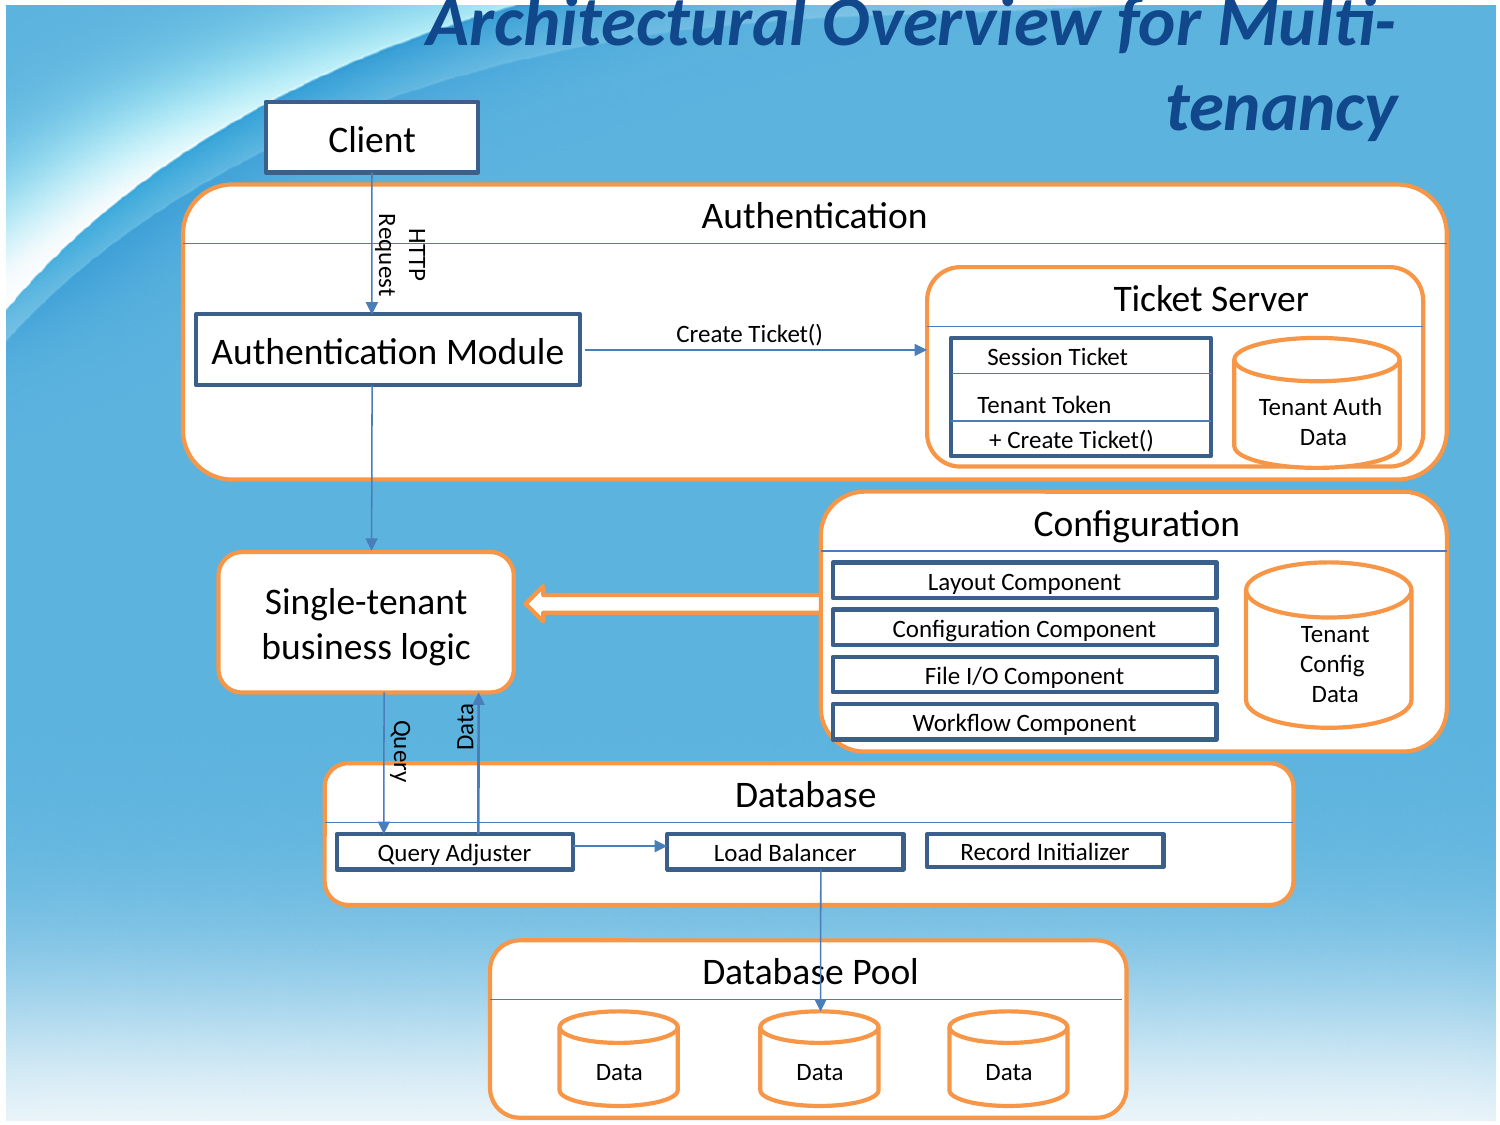

Architectural Overview for Multi-tenancy
Client
HTTP
Request

Authentication

Ticket Server
Authentication Module
Create Ticket()
Session Ticket

Tenant Auth
Data
Tenant Token
 + Create Ticket()

Configuration
Single-tenant business logic
Layout Component

Tenant Config
Data
Configuration Component
File I/O Component
Query
Data
Workflow Component

Database
Query Adjuster
Load Balancer
Record Initializer

Database Pool

Data
Data
Data